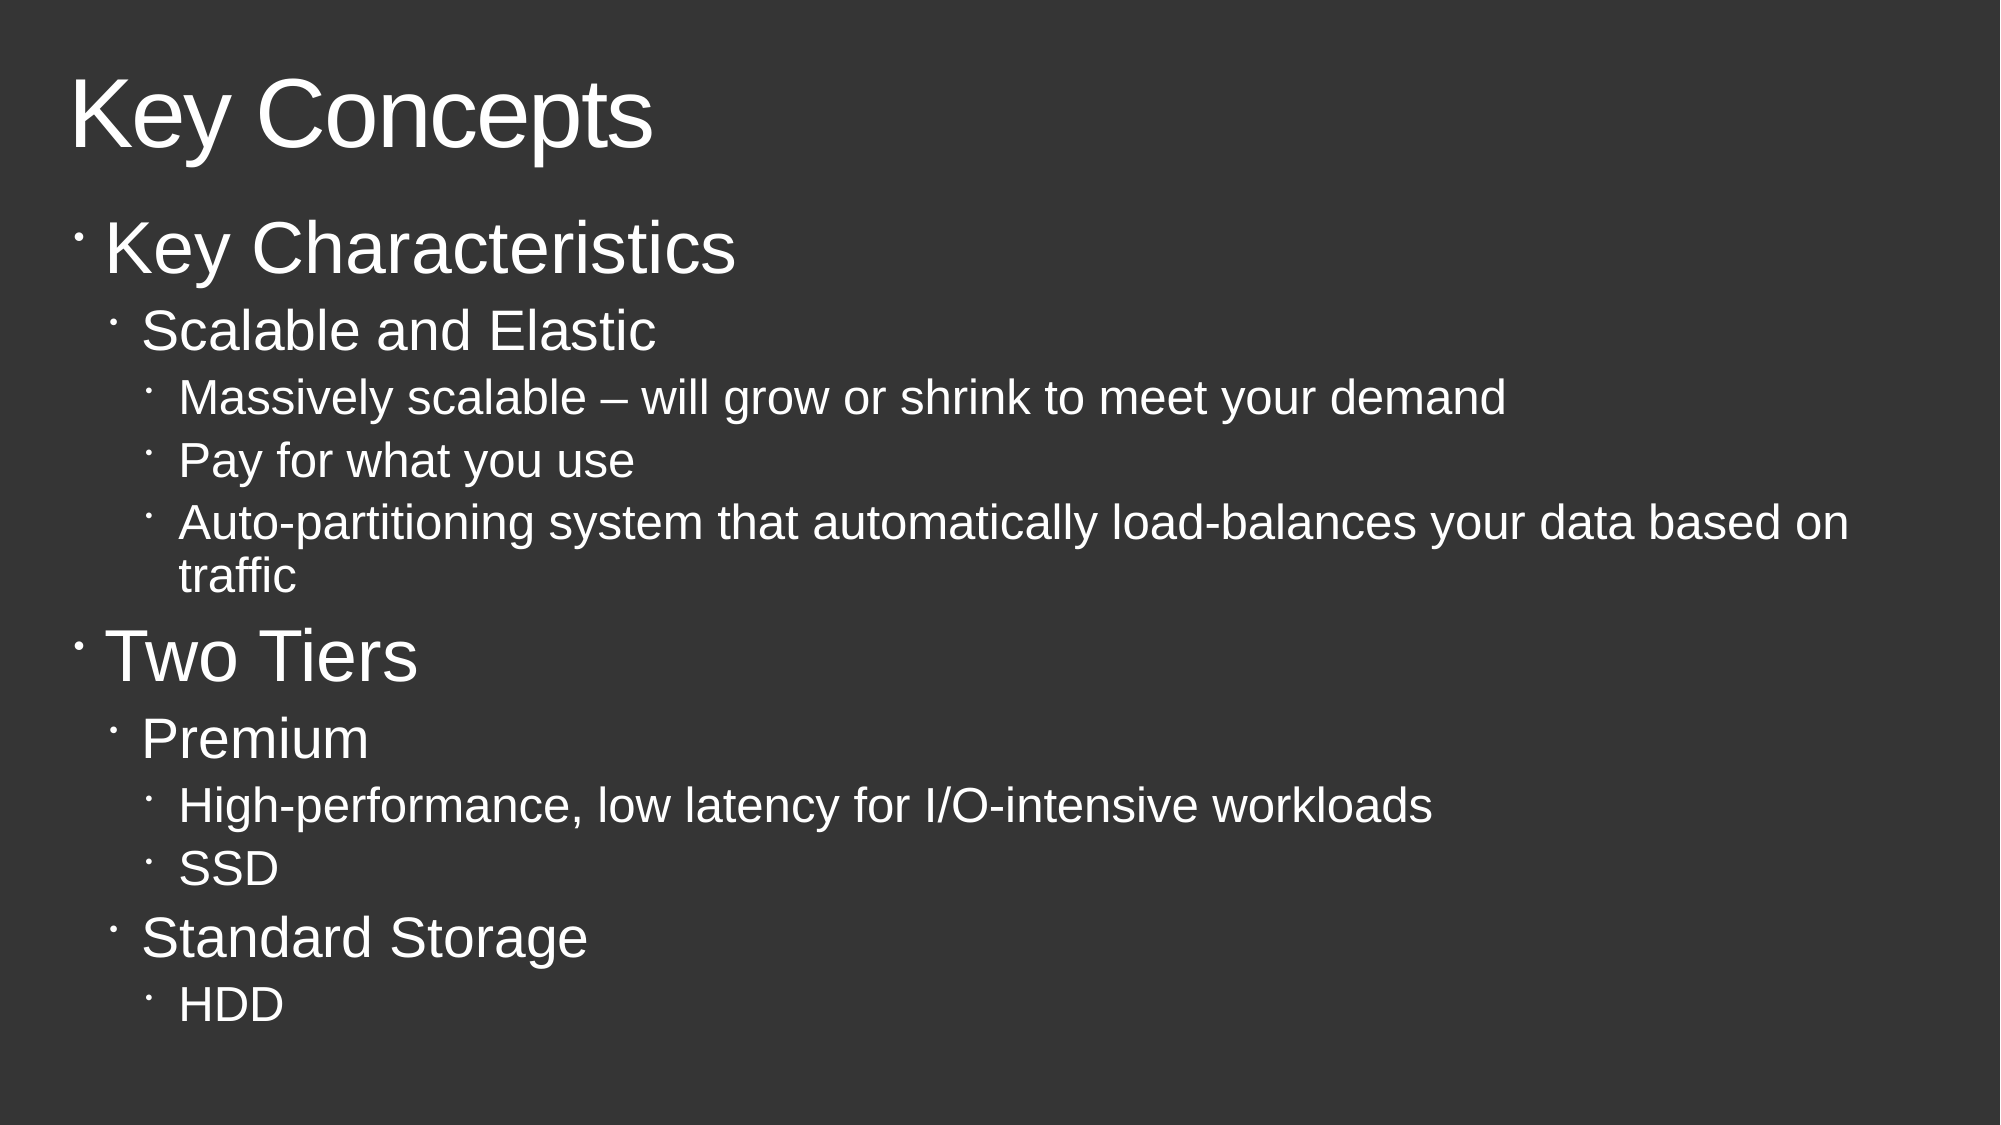

# Key Concepts
Key Characteristics
Scalable and Elastic
Massively scalable – will grow or shrink to meet your demand
Pay for what you use
Auto-partitioning system that automatically load-balances your data based on traffic
Two Tiers
Premium
High-performance, low latency for I/O-intensive workloads
SSD
Standard Storage
HDD